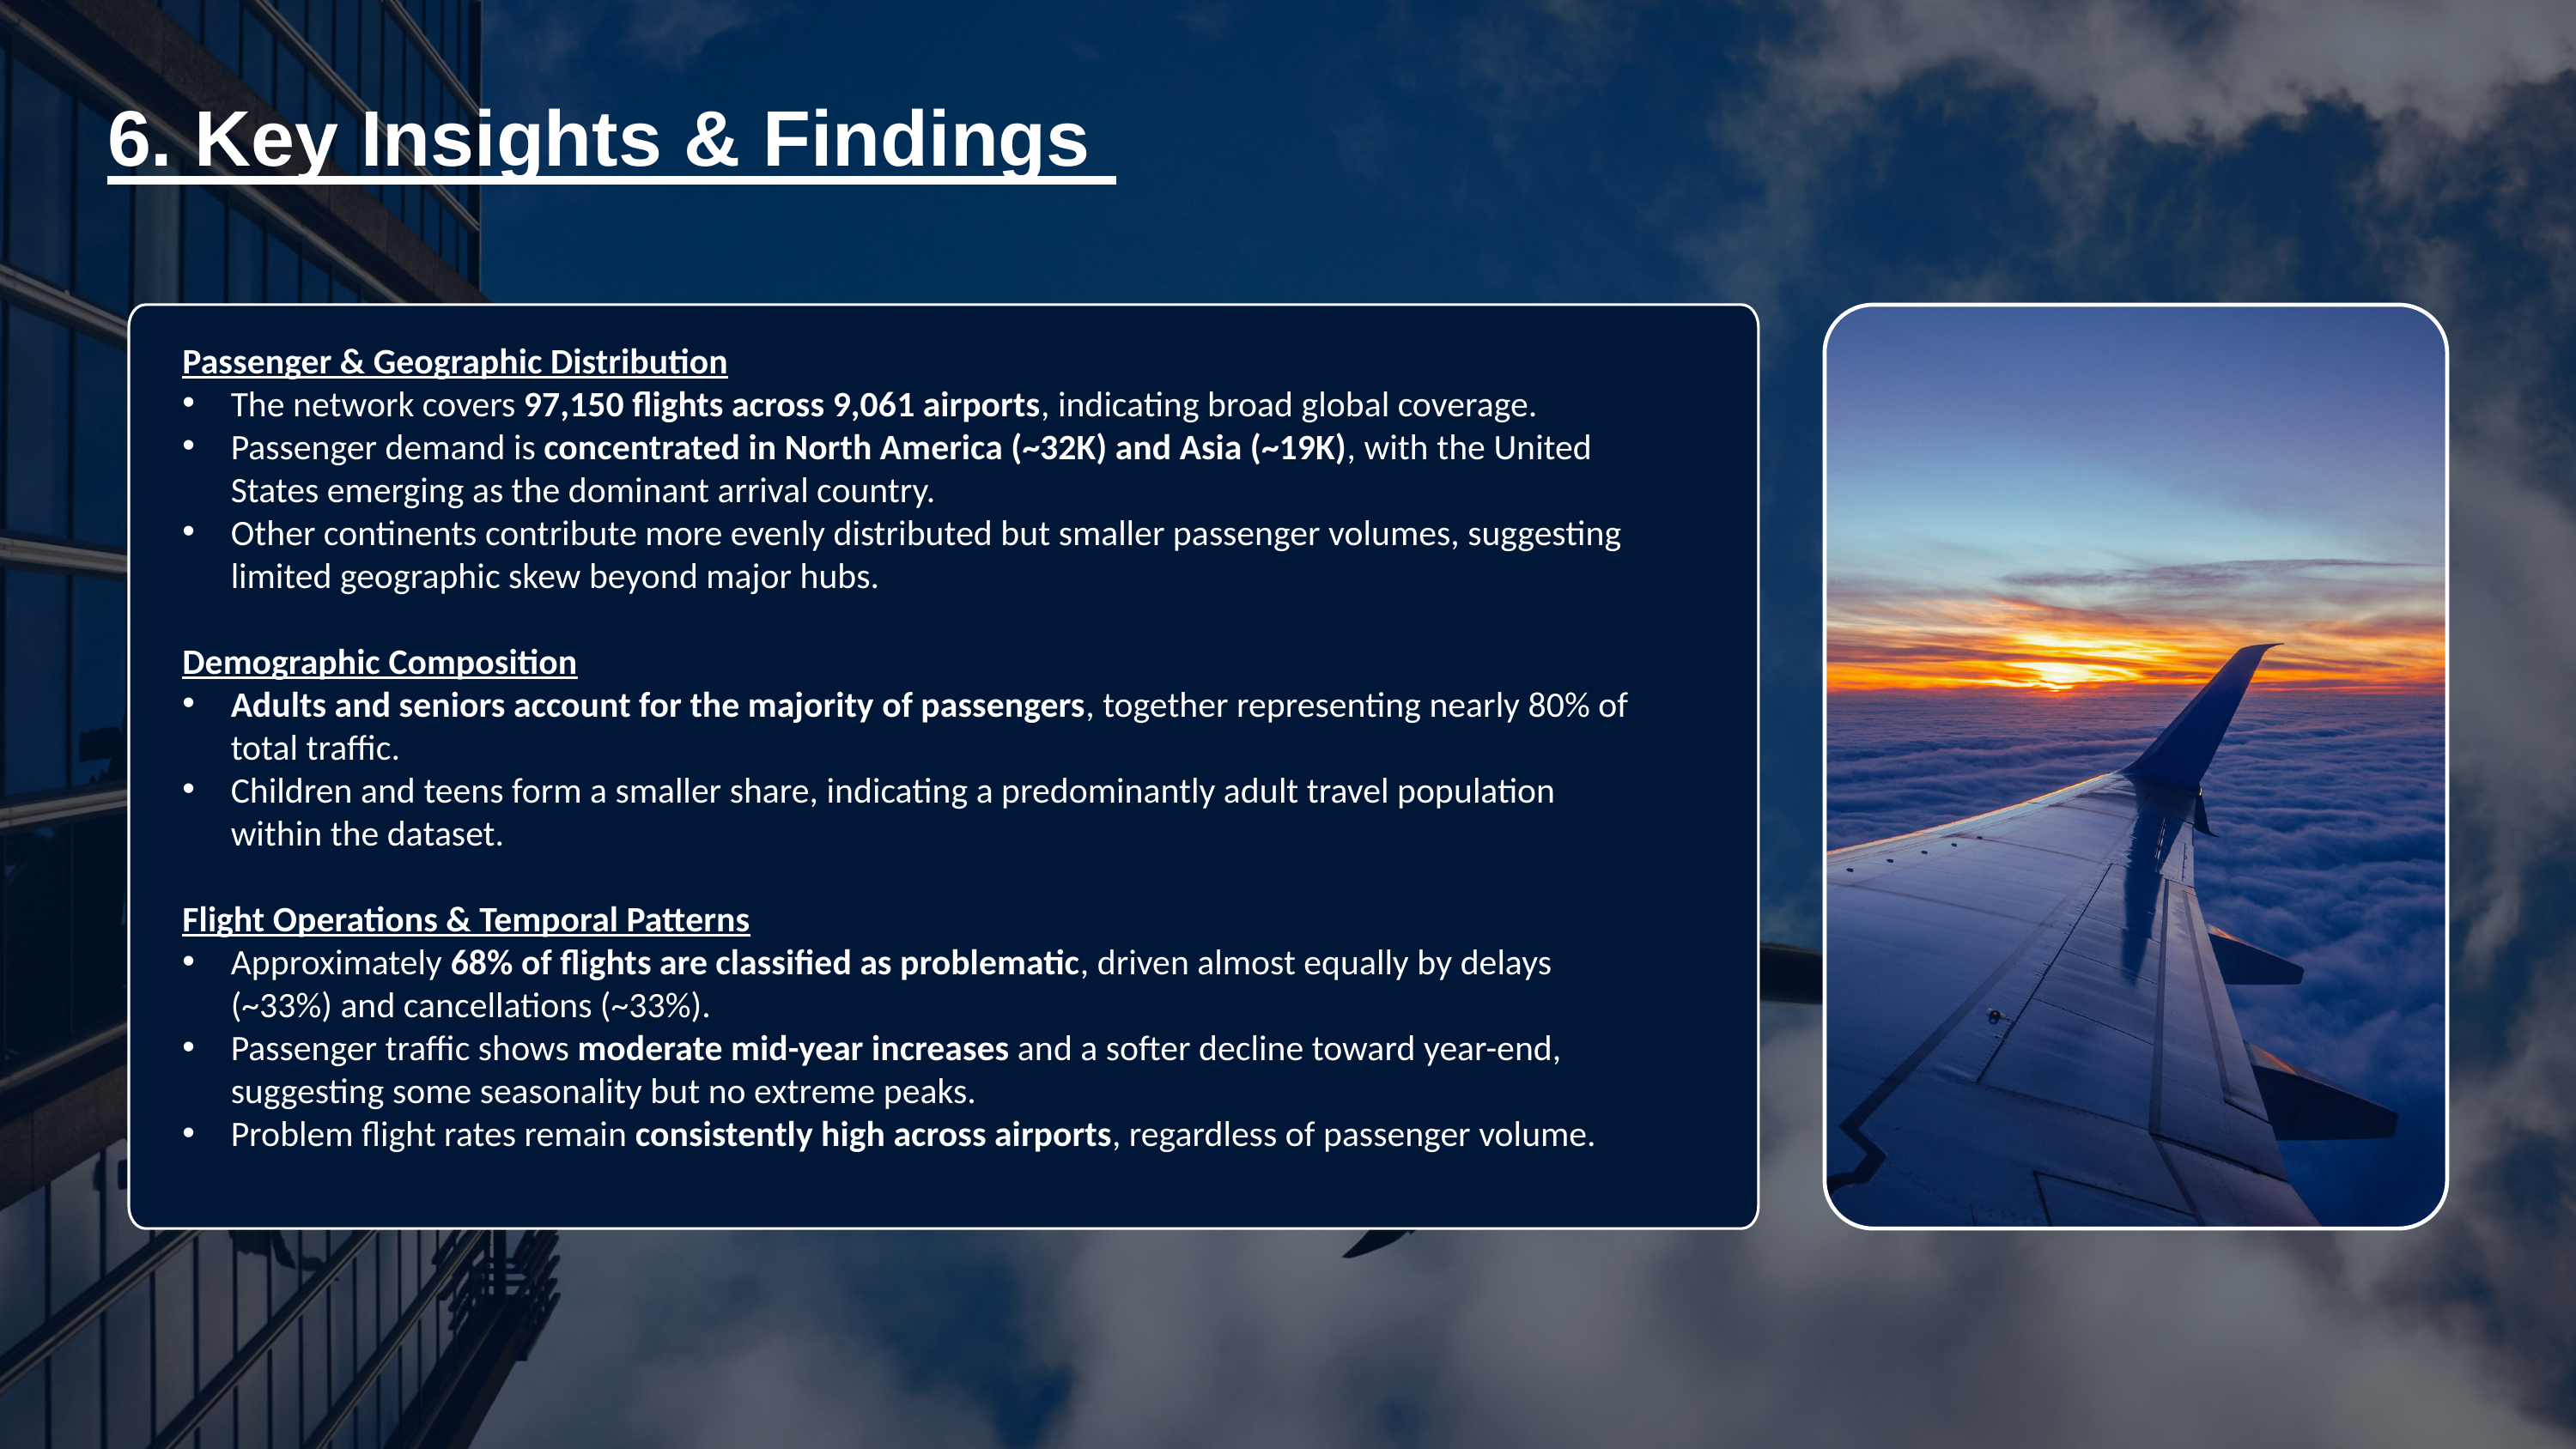

6. Key Insights & Findings

Passenger & Geographic Distribution
The network covers 97,150 flights across 9,061 airports, indicating broad global coverage.
Passenger demand is concentrated in North America (~32K) and Asia (~19K), with the United States emerging as the dominant arrival country.
Other continents contribute more evenly distributed but smaller passenger volumes, suggesting limited geographic skew beyond major hubs.

Demographic Composition
Adults and seniors account for the majority of passengers, together representing nearly 80% of total traffic.
Children and teens form a smaller share, indicating a predominantly adult travel population within the dataset.

Flight Operations & Temporal Patterns
Approximately 68% of flights are classified as problematic, driven almost equally by delays (~33%) and cancellations (~33%).
Passenger traffic shows moderate mid-year increases and a softer decline toward year-end, suggesting some seasonality but no extreme peaks.
Problem flight rates remain consistently high across airports, regardless of passenger volume.